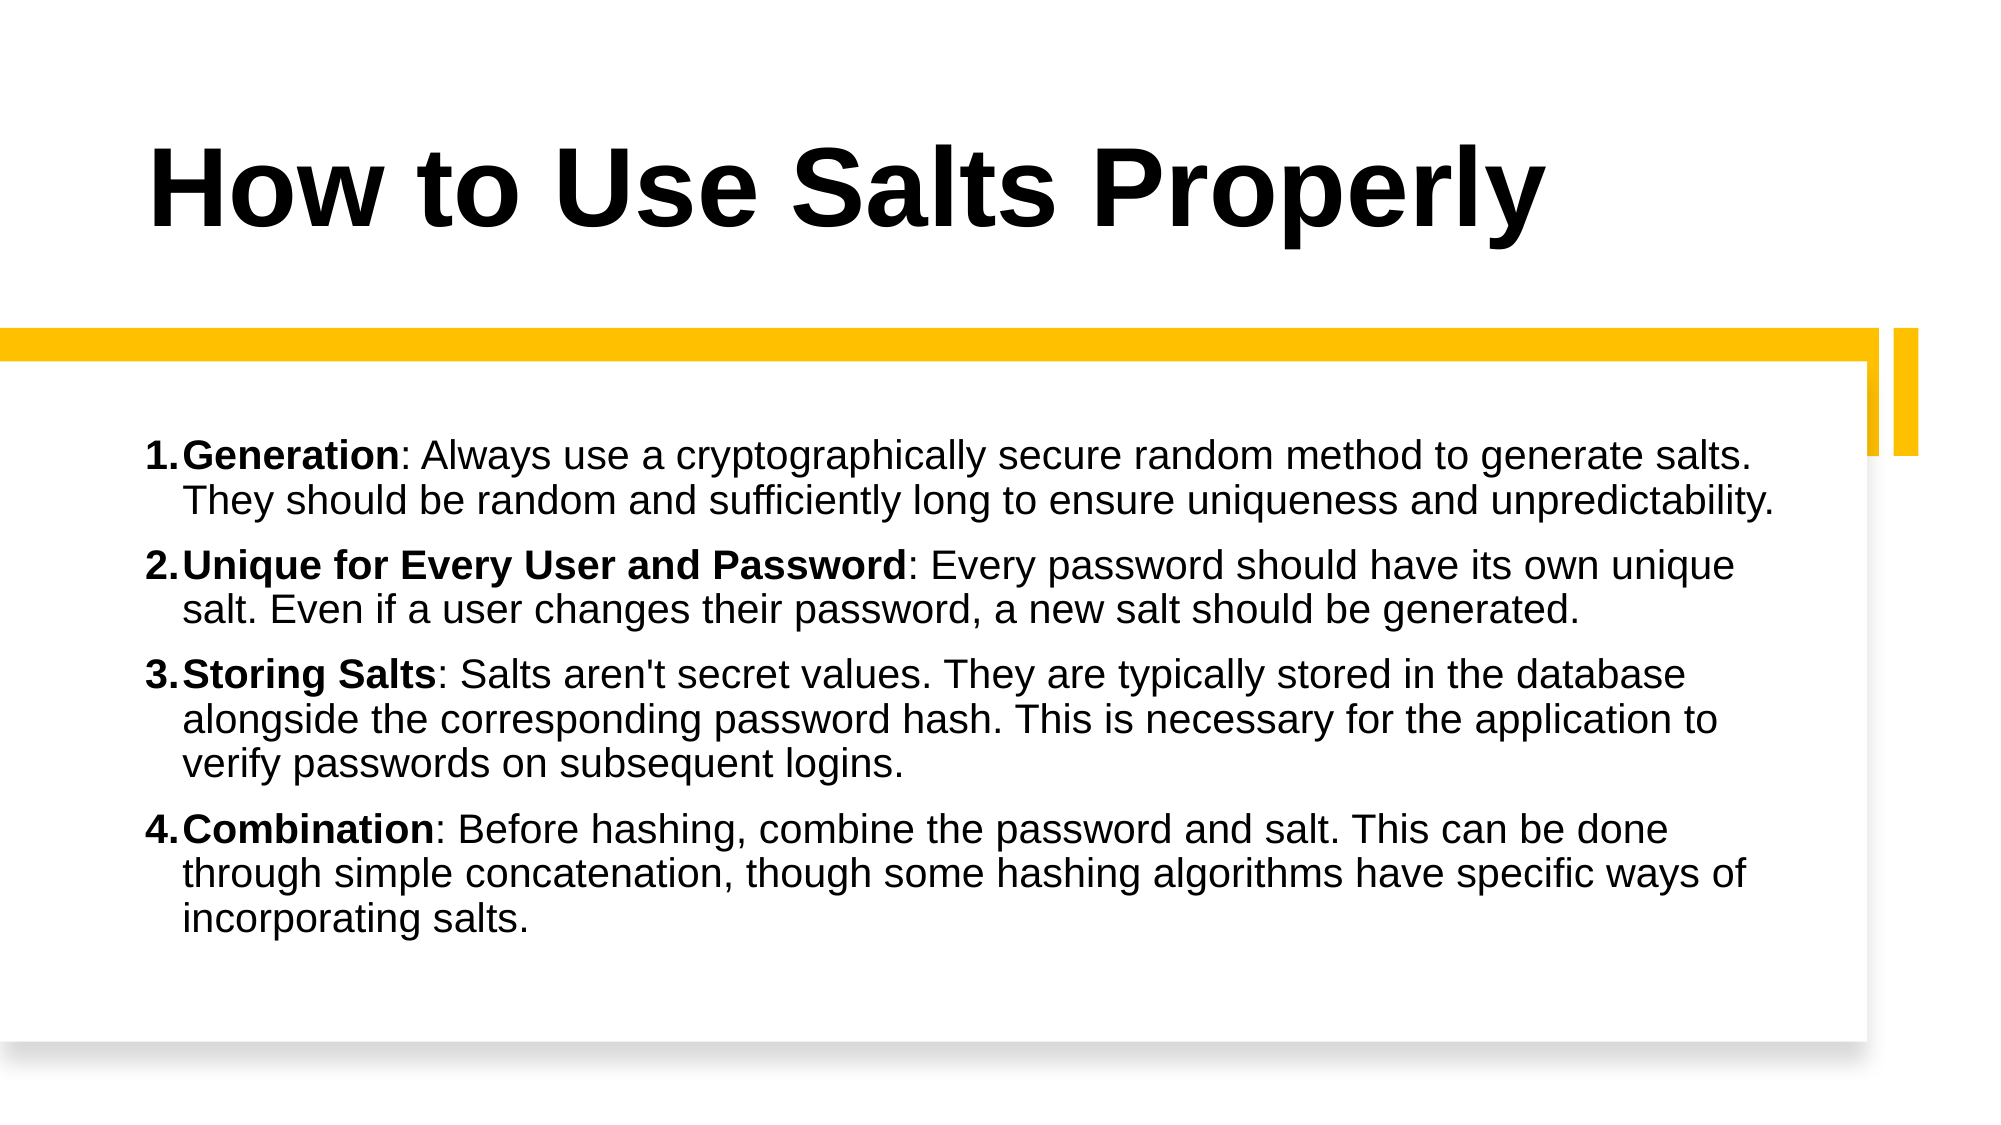

# How to Use Salts Properly

Generation: Always use a cryptographically secure random method to generate salts. They should be random and sufficiently long to ensure uniqueness and unpredictability.
Unique for Every User and Password: Every password should have its own unique salt. Even if a user changes their password, a new salt should be generated.
Storing Salts: Salts aren't secret values. They are typically stored in the database alongside the corresponding password hash. This is necessary for the application to verify passwords on subsequent logins.
Combination: Before hashing, combine the password and salt. This can be done through simple concatenation, though some hashing algorithms have specific ways of incorporating salts.